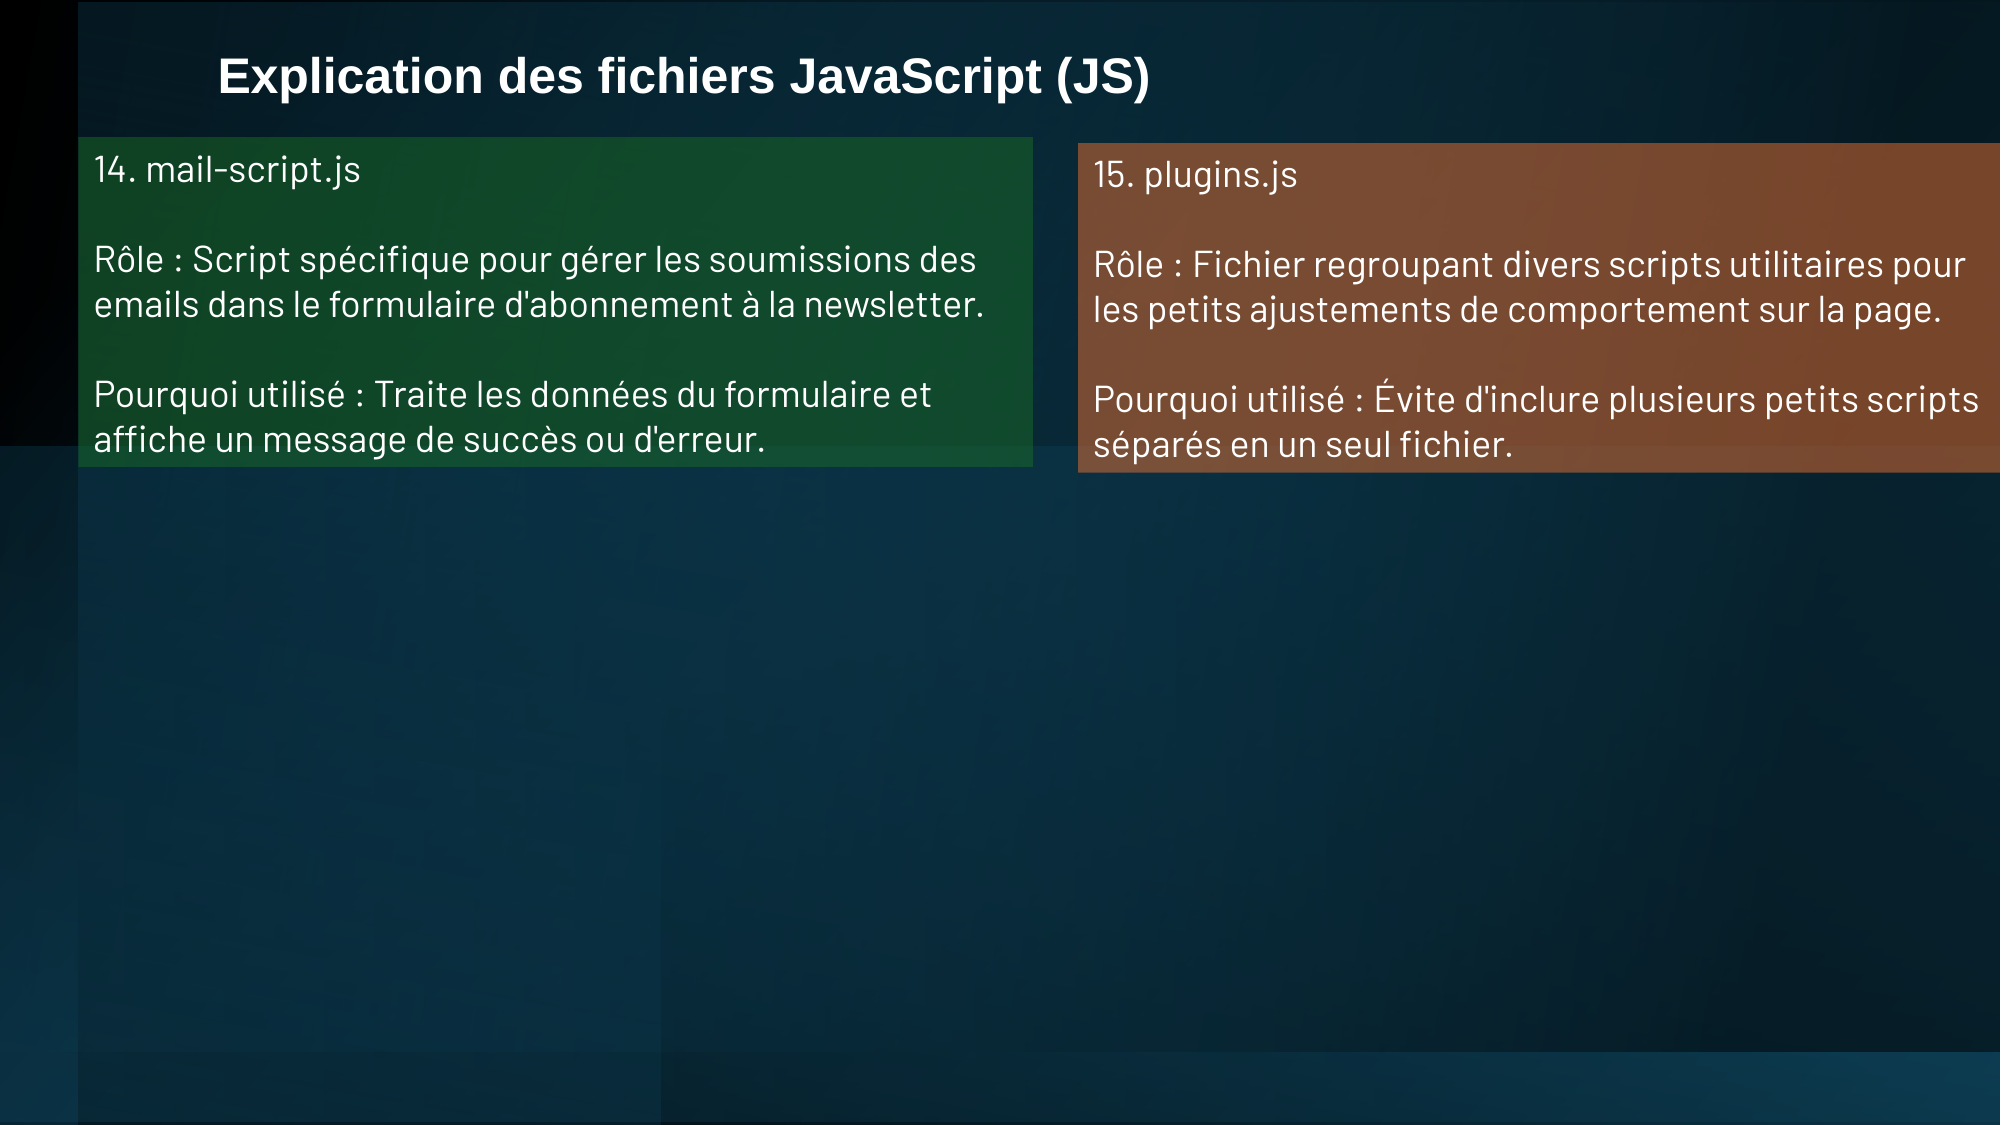

Explication des fichiers JavaScript (JS)

14. mail-script.js

Rôle : Script spécifique pour gérer les soumissions des emails dans le formulaire d'abonnement à la newsletter.

Pourquoi utilisé : Traite les données du formulaire et affiche un message de succès ou d'erreur.
15. plugins.js

Rôle : Fichier regroupant divers scripts utilitaires pour les petits ajustements de comportement sur la page.

Pourquoi utilisé : Évite d'inclure plusieurs petits scripts séparés en un seul fichier.

#